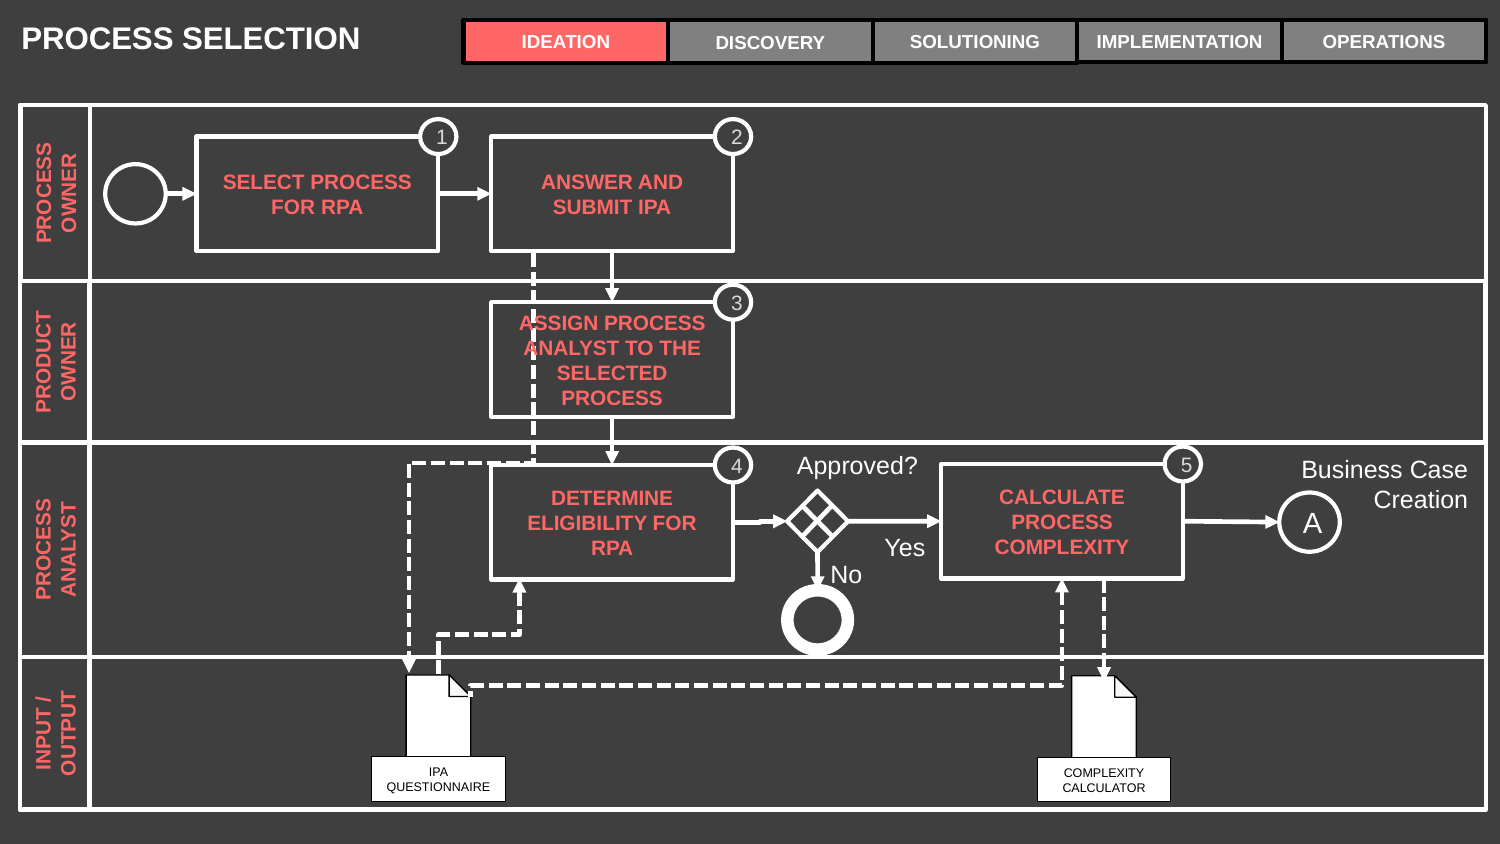

PROCESS SELECTION
IMPLEMENTATION
OPERATIONS
IDEATION
SOLUTIONING
DISCOVERY

2
ANSWER AND SUBMIT IPA
1
SELECT PROCESS FOR RPA
PROCESS OWNER

3
ASSIGN PROCESS ANALYST TO THE SELECTED PROCESS
PRODUCT OWNER

Approved?
Business Case Creation
5
CALCULATE PROCESS COMPLEXITY
4
DETERMINE ELIGIBILITY FOR RPA

A
PROCESS ANALYST
Yes
No

IPA QUESTIONNAIRE

COMPLEXITY CALCULATOR
INPUT / OUTPUT